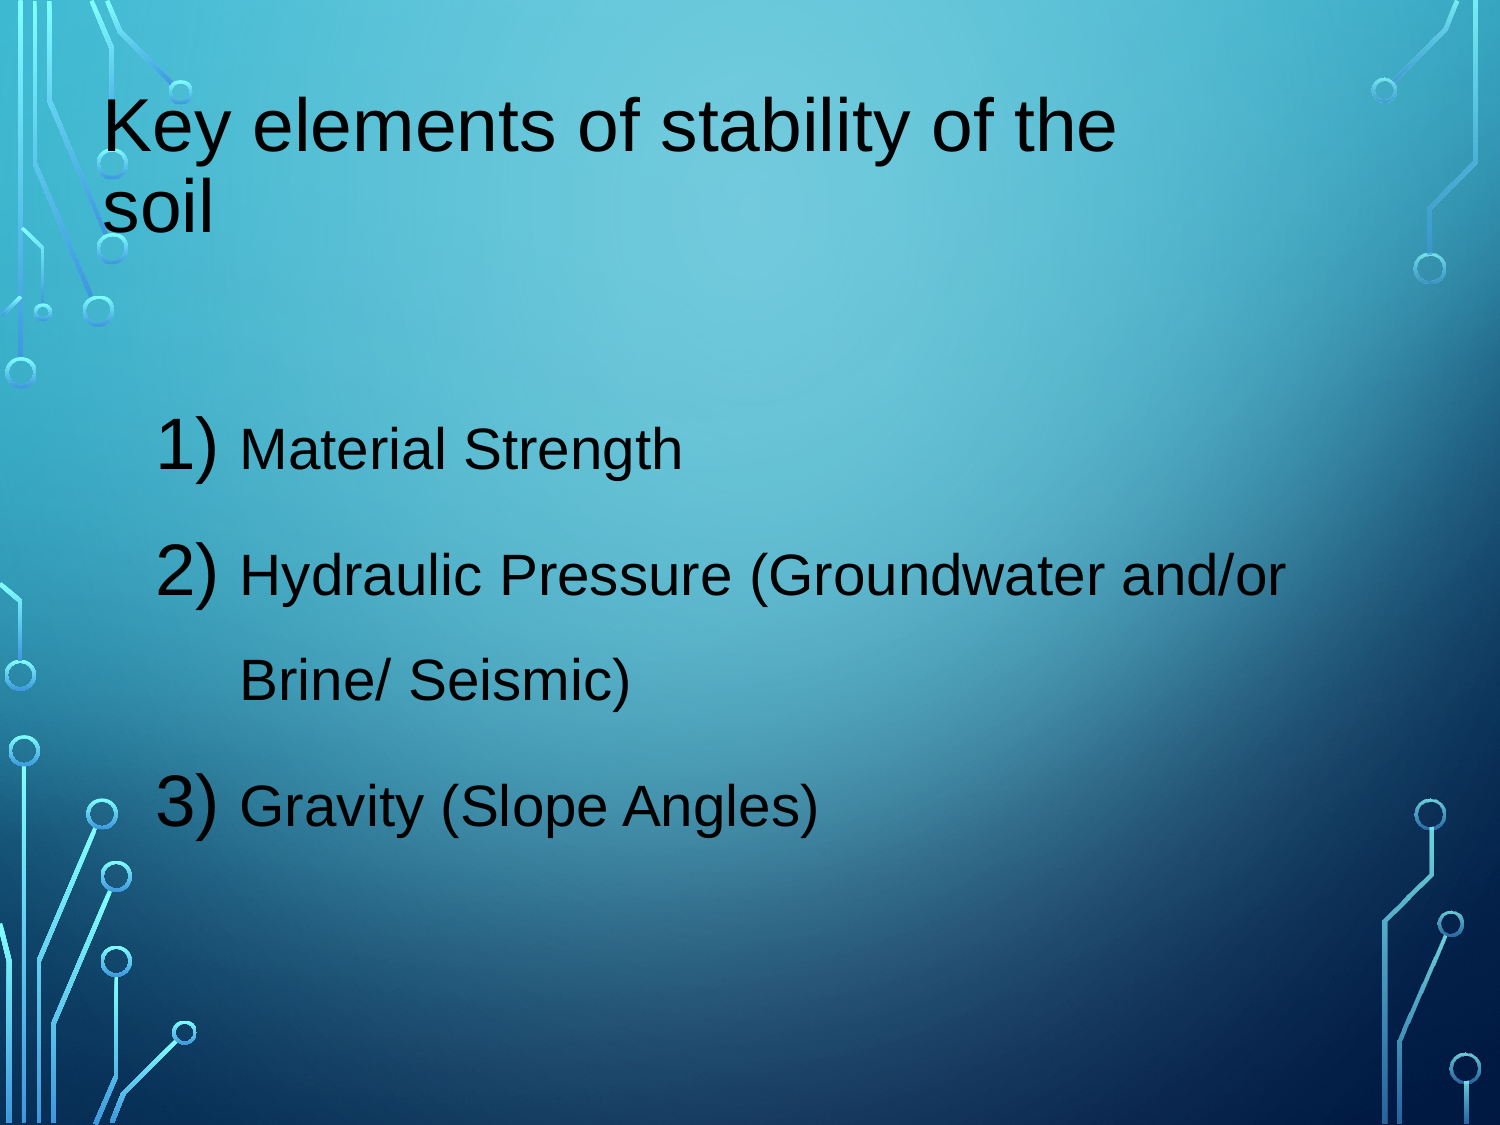

# Key elements of stability of the soil
Material Strength
Hydraulic Pressure (Groundwater and/or Brine/ Seismic)
Gravity (Slope Angles)